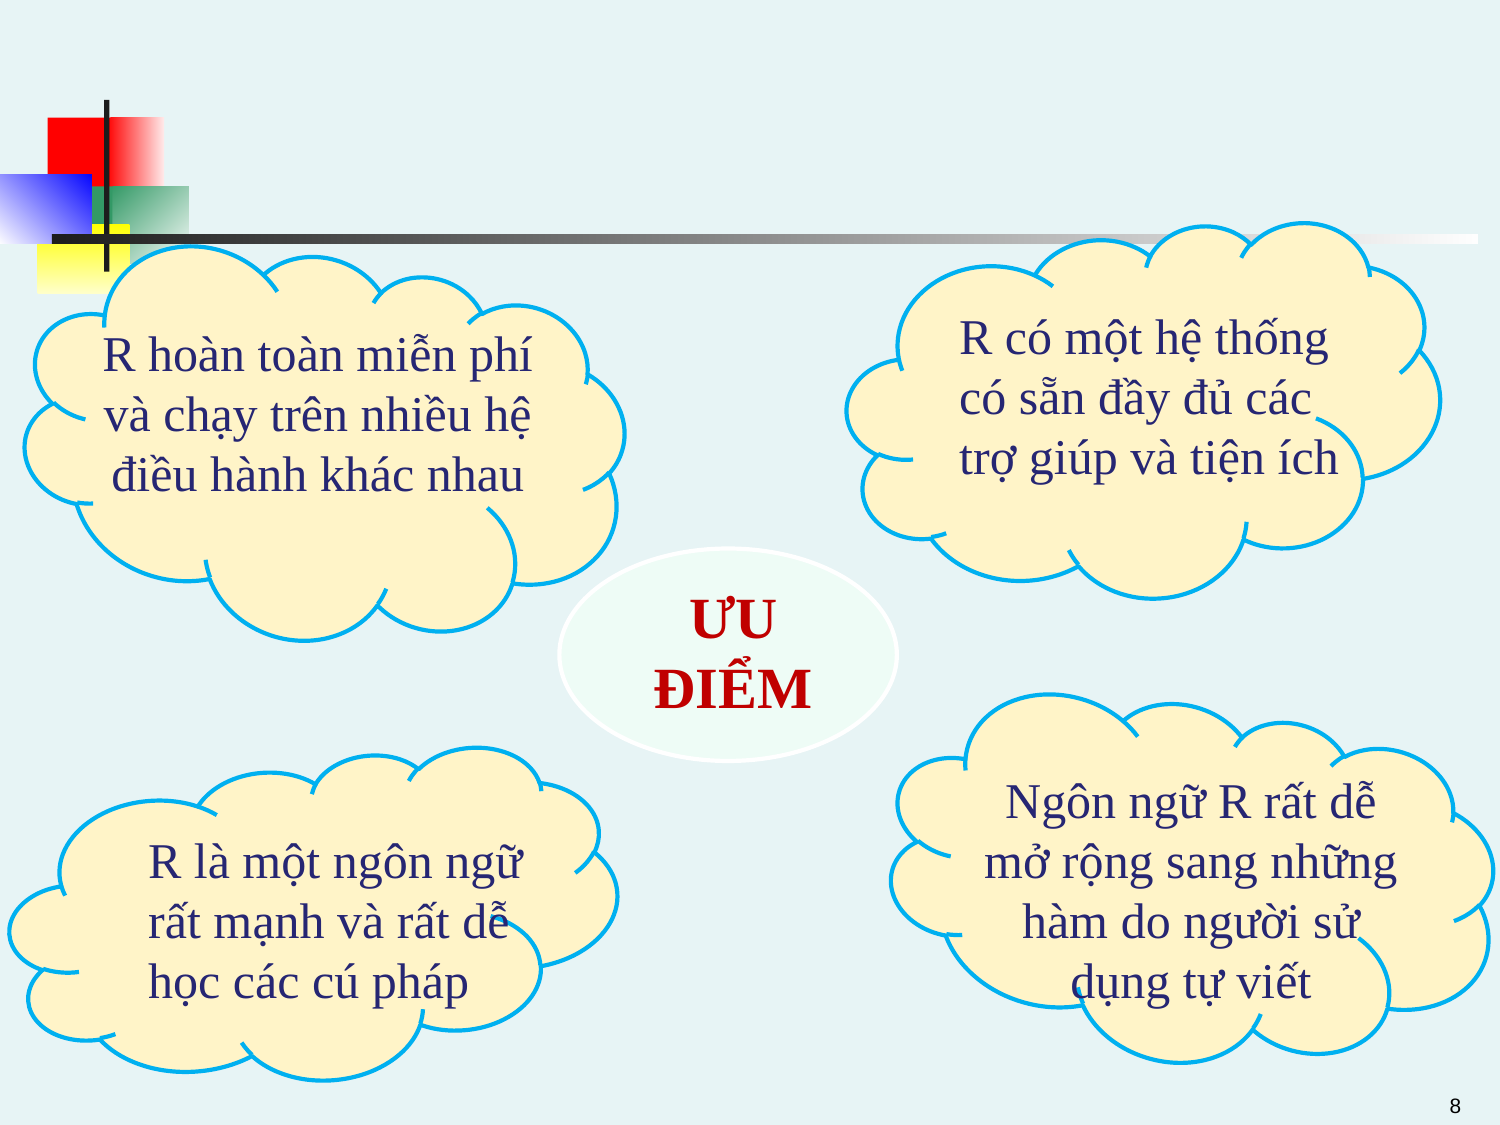

#

R có một hệ thống có sẵn đầy đủ các trợ giúp và tiện ích
R hoàn toàn miễn phí và chạy trên nhiều hệ điều hành khác nhau

ƯU ĐIỂM

Ngôn ngữ R rất dễ mở rộng sang những hàm do người sử dụng tự viết
R là một ngôn ngữ rất mạnh và rất dễ học các cú pháp
8